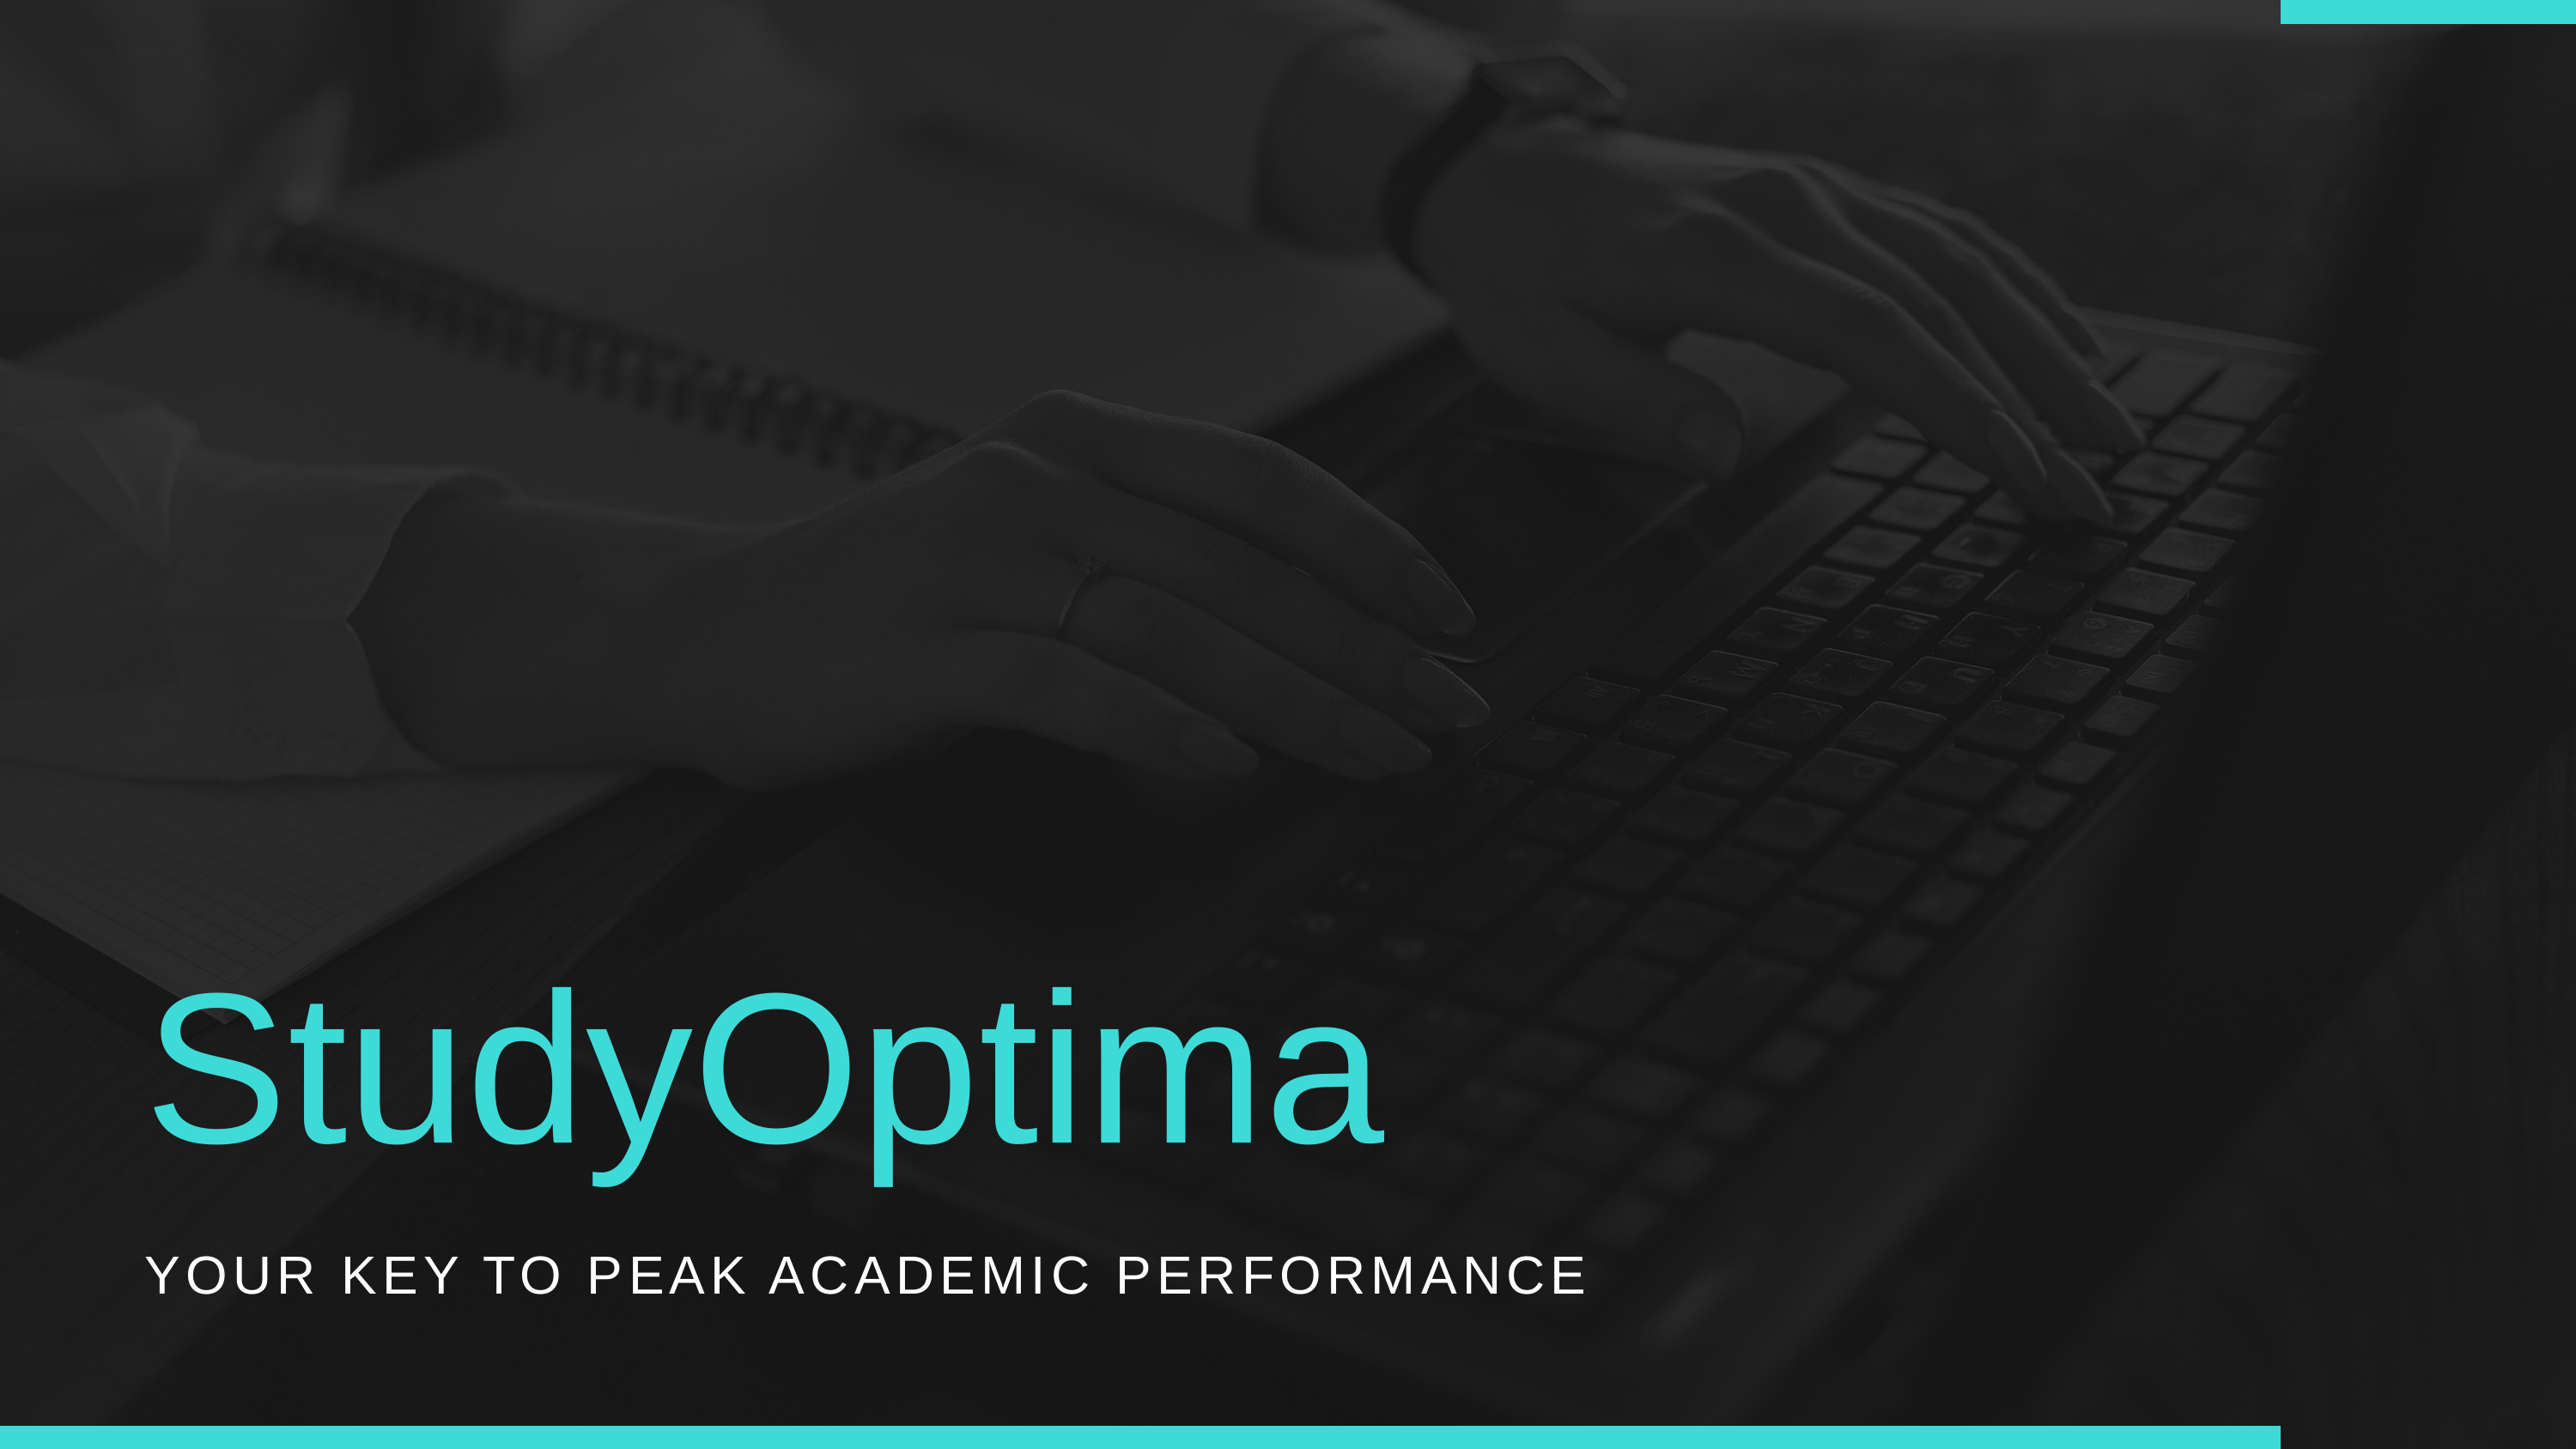

StudyOptima
YOUR KEY TO PEAK ACADEMIC PERFORMANCE